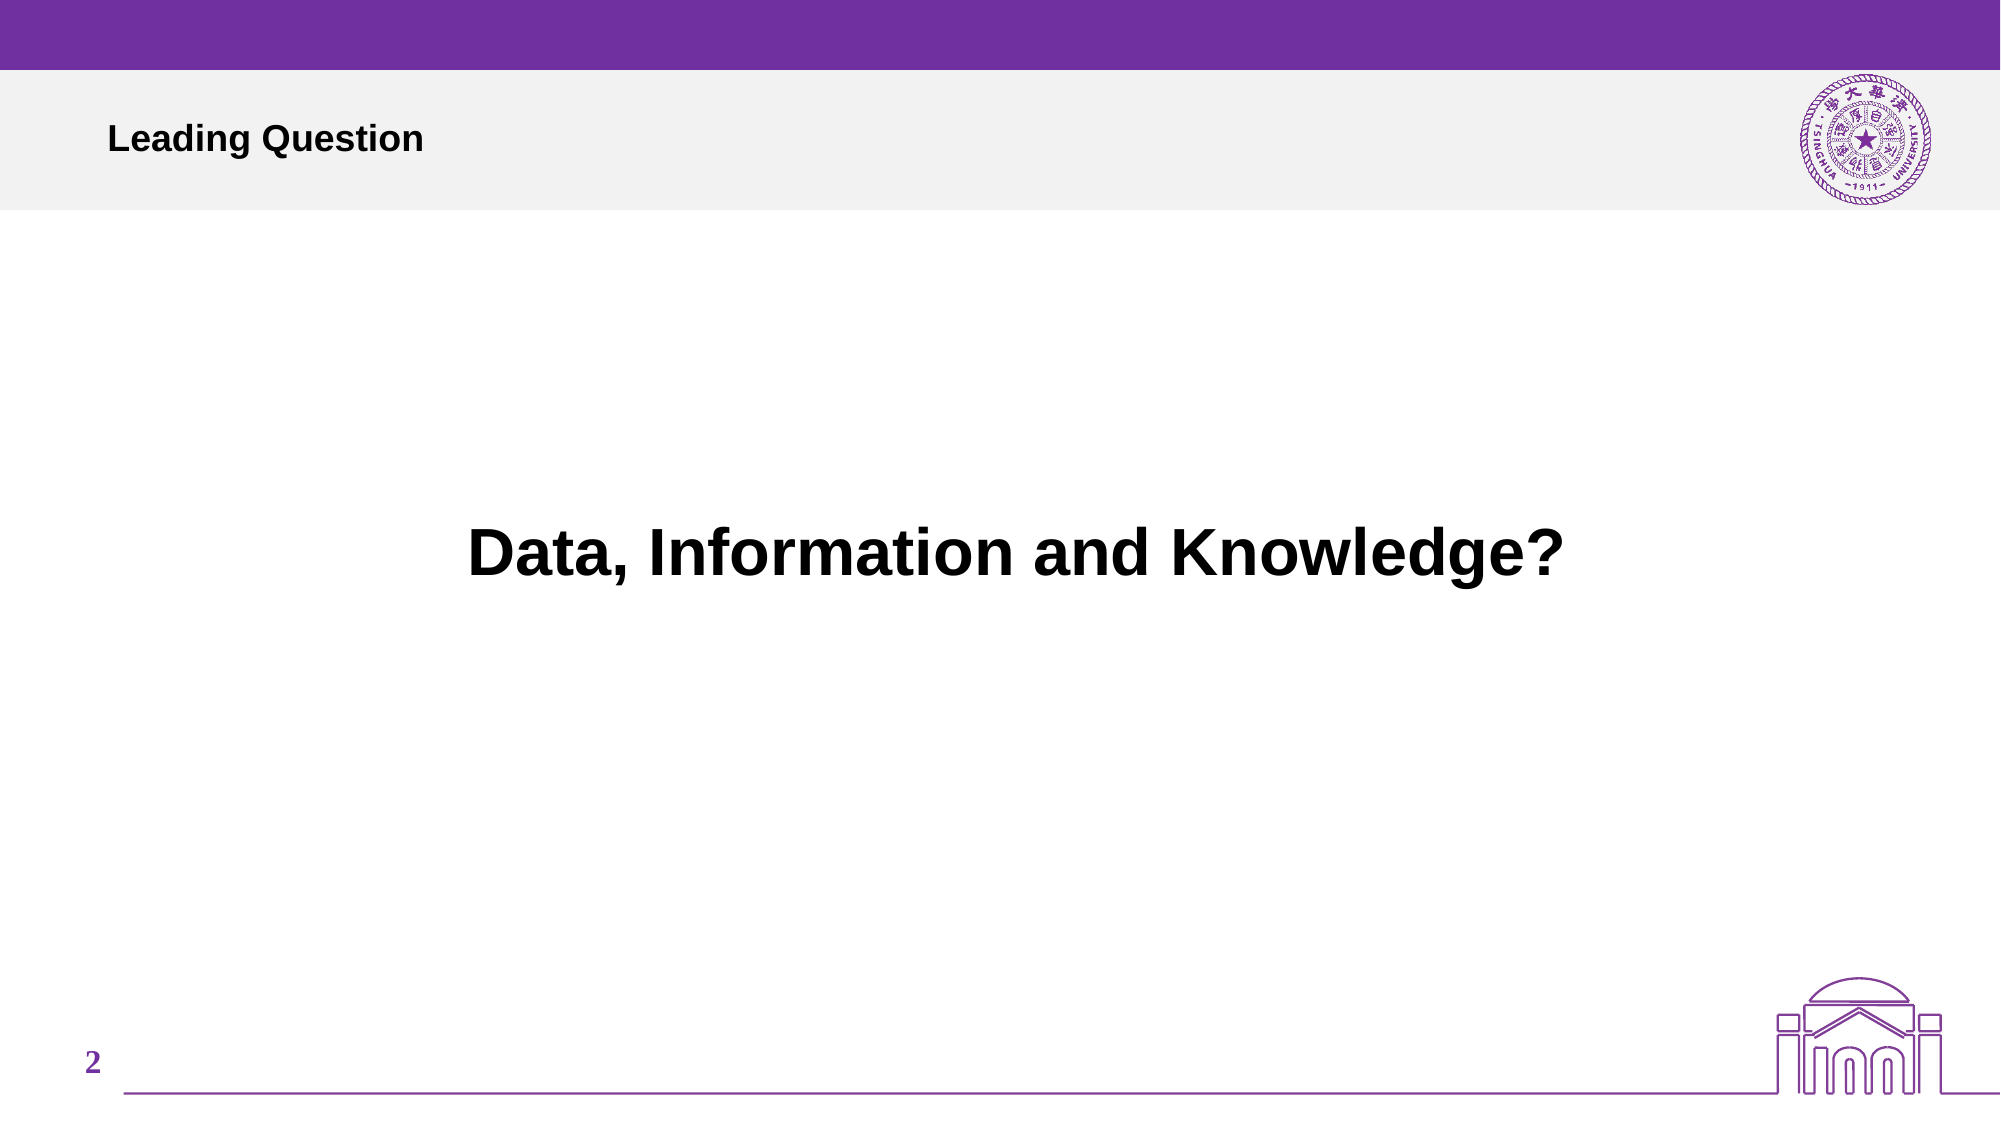

# Leading Question

Data, Information and Knowledge?